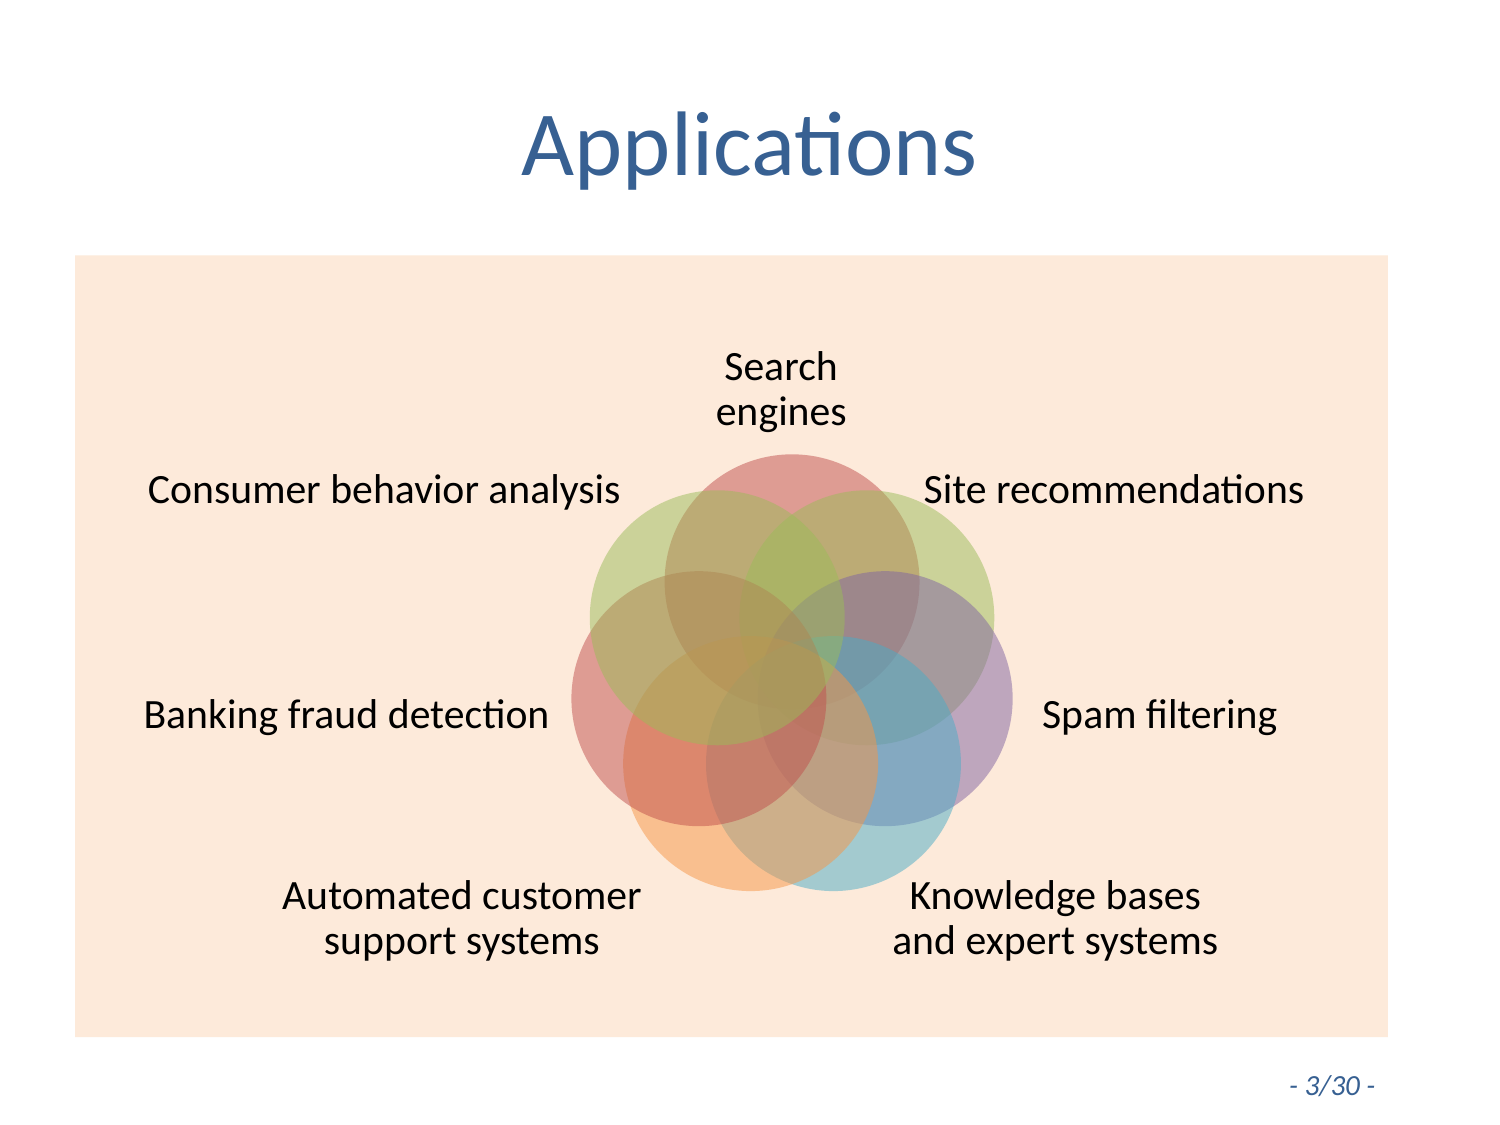

# Applications
Search engines
Site recommendations
Spam filtering
Knowledge bases and expert systems
Automated customer support systems
Banking fraud detection
Consumer behavior analysis